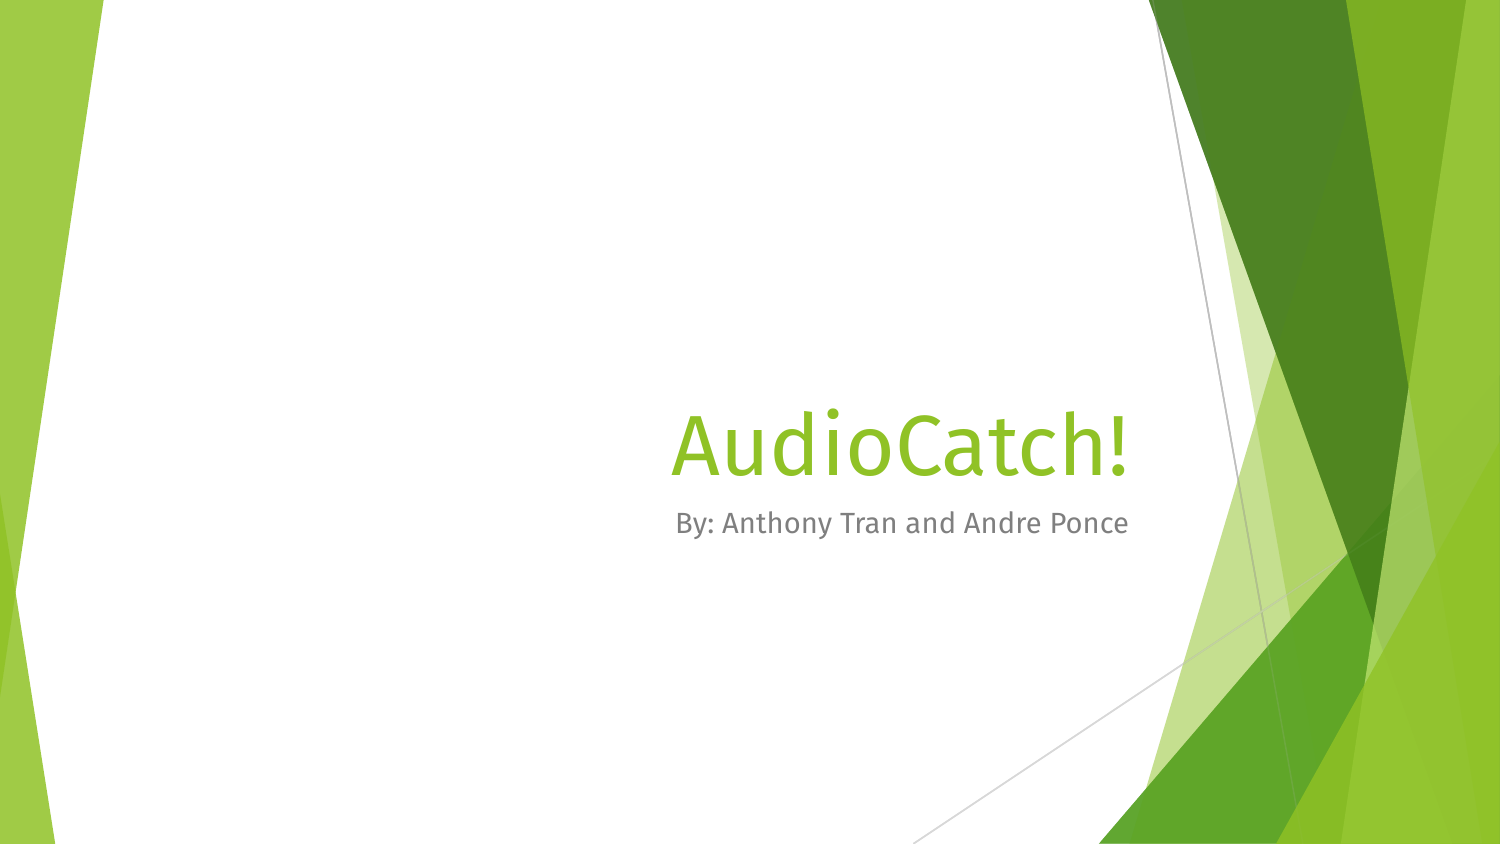

# AudioCatch!
By: Anthony Tran and Andre Ponce